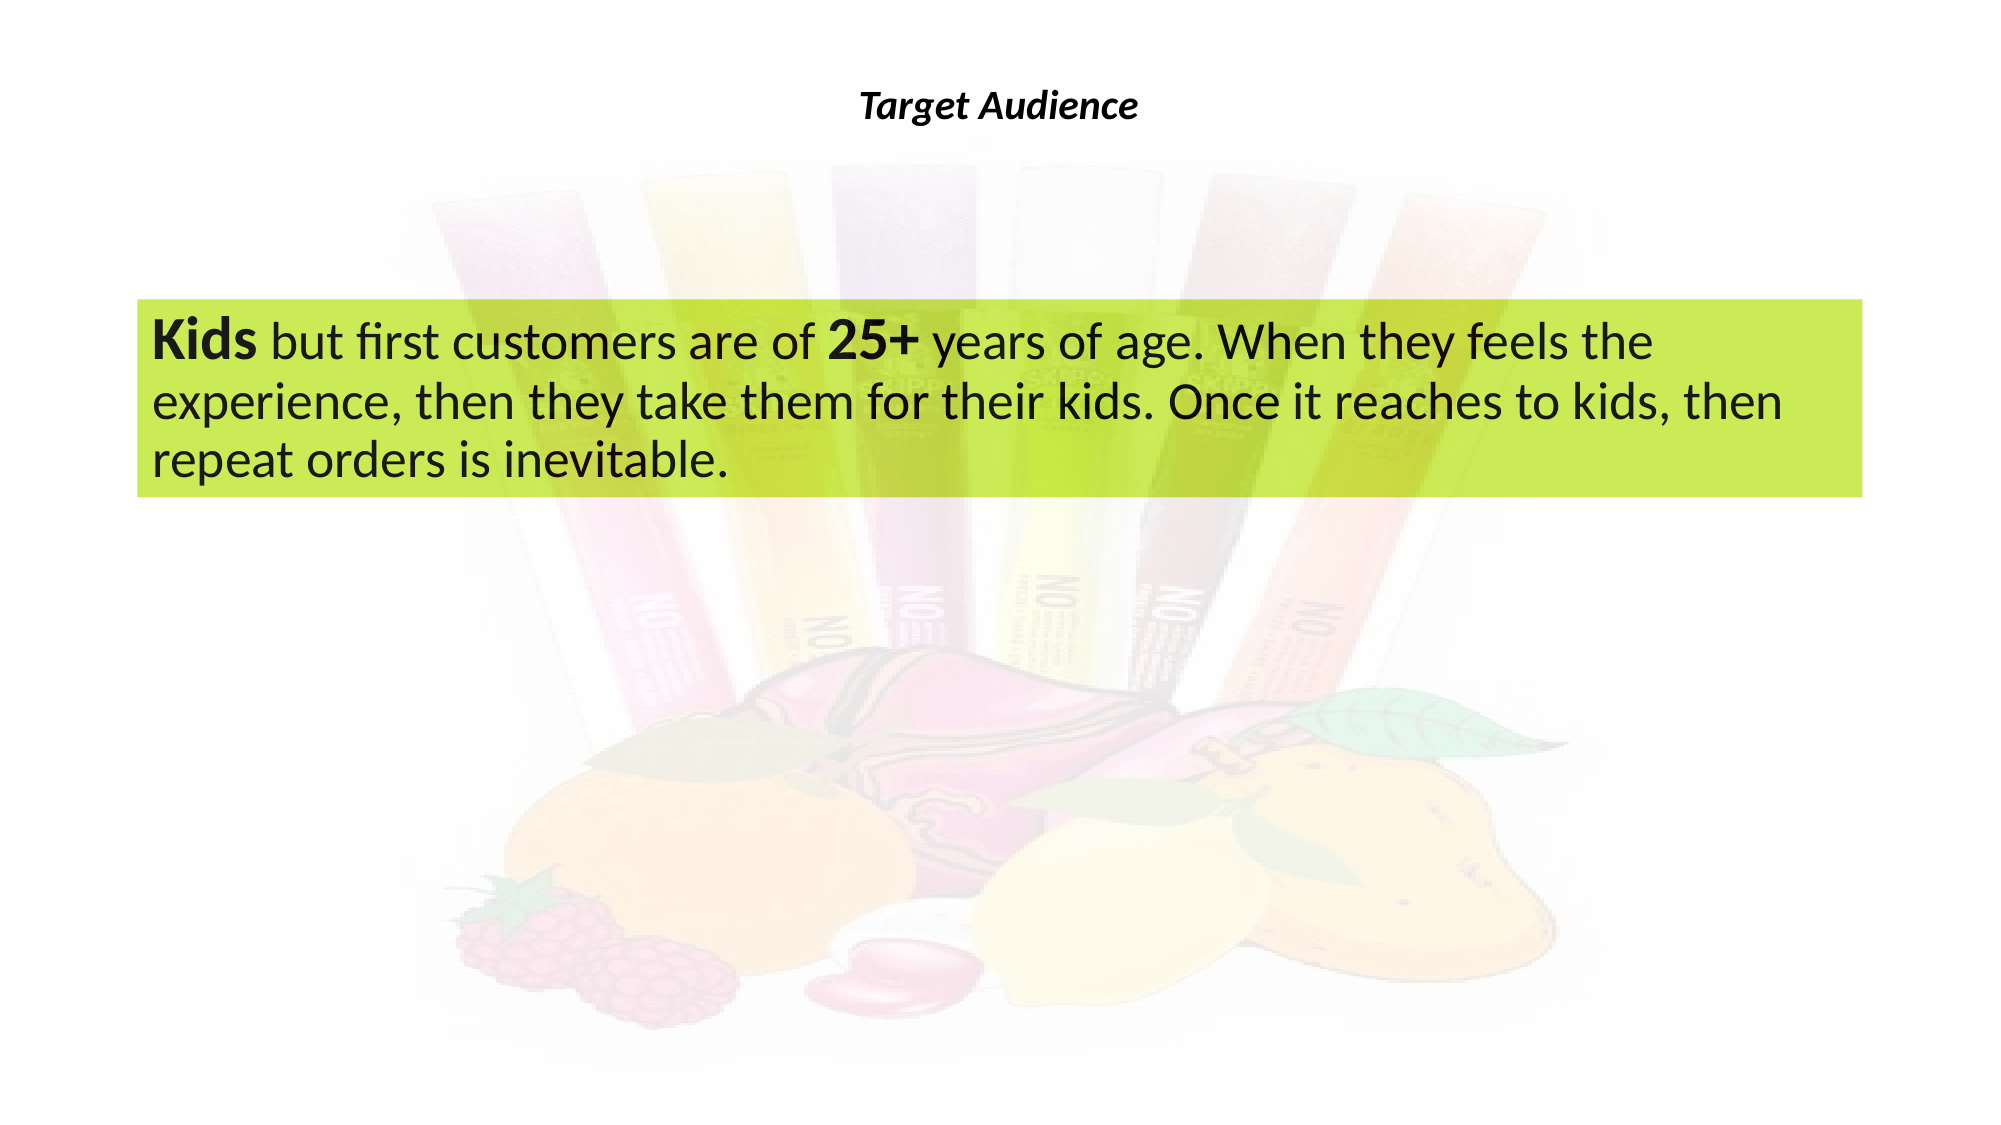

Target Audience
Kids but first customers are of 25+ years of age. When they feels the experience, then they take them for their kids. Once it reaches to kids, then repeat orders is inevitable.